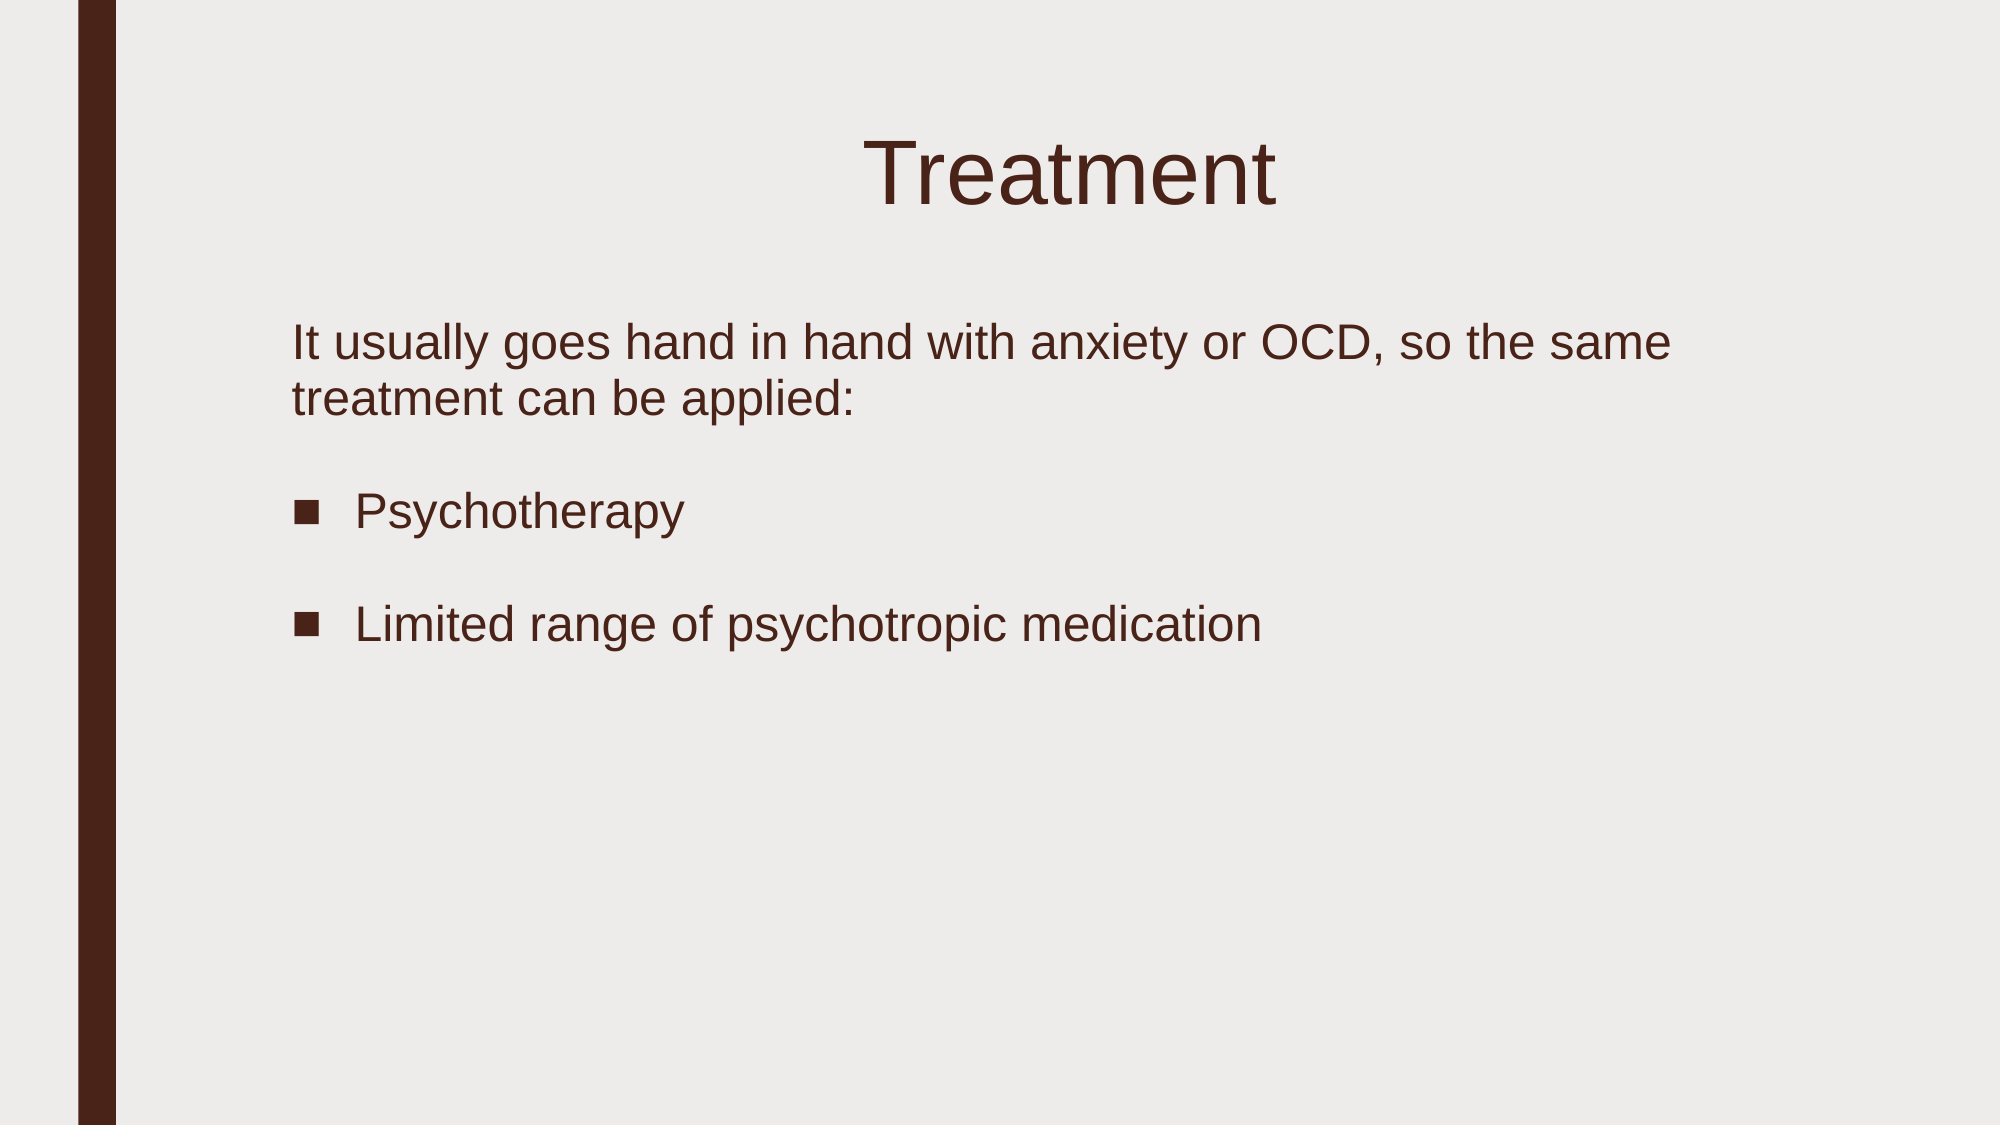

# Treatment
It usually goes hand in hand with anxiety or OCD, so the same treatment can be applied:

Psychotherapy

Limited range of psychotropic medication